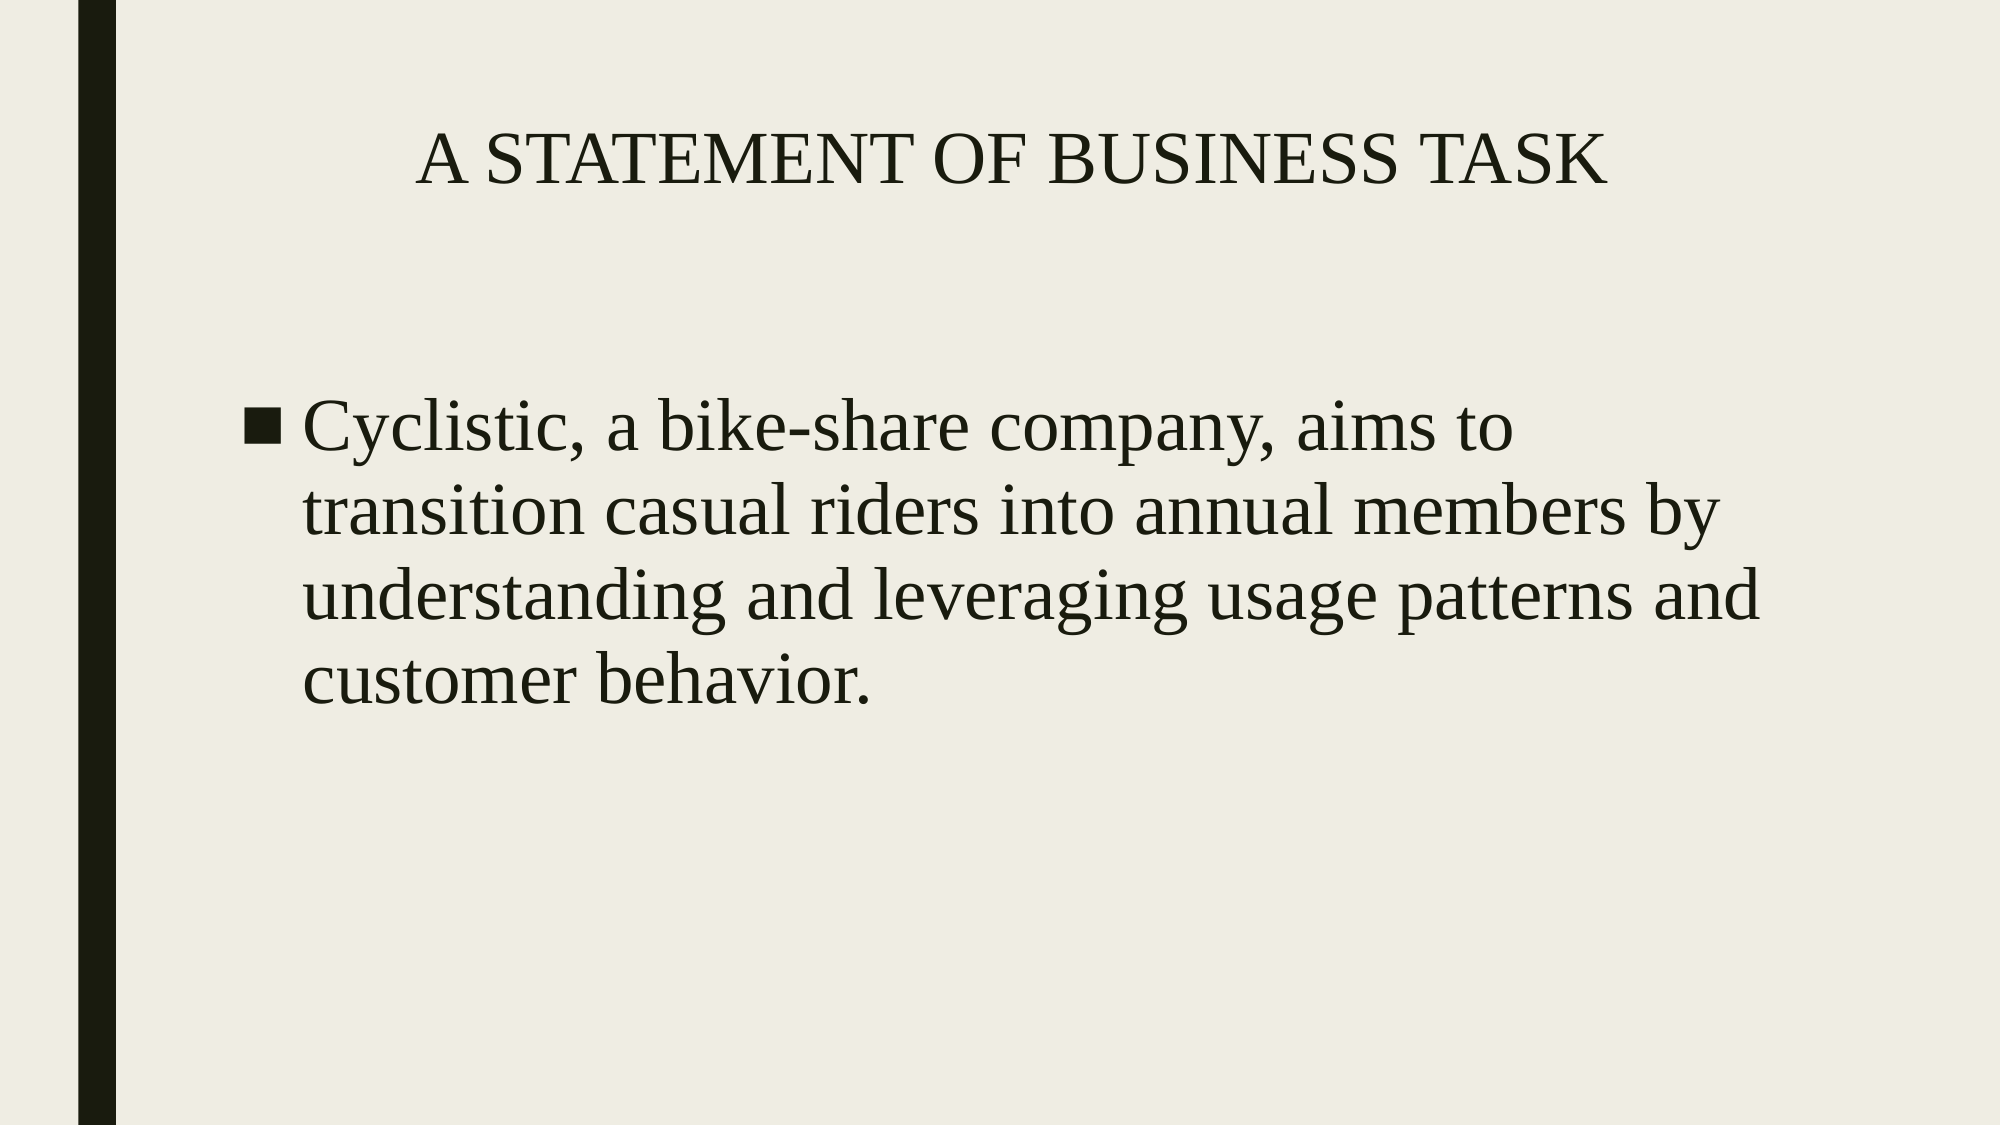

# A STATEMENT OF BUSINESS TASK
Cyclistic, a bike-share company, aims to transition casual riders into annual members by understanding and leveraging usage patterns and customer behavior.